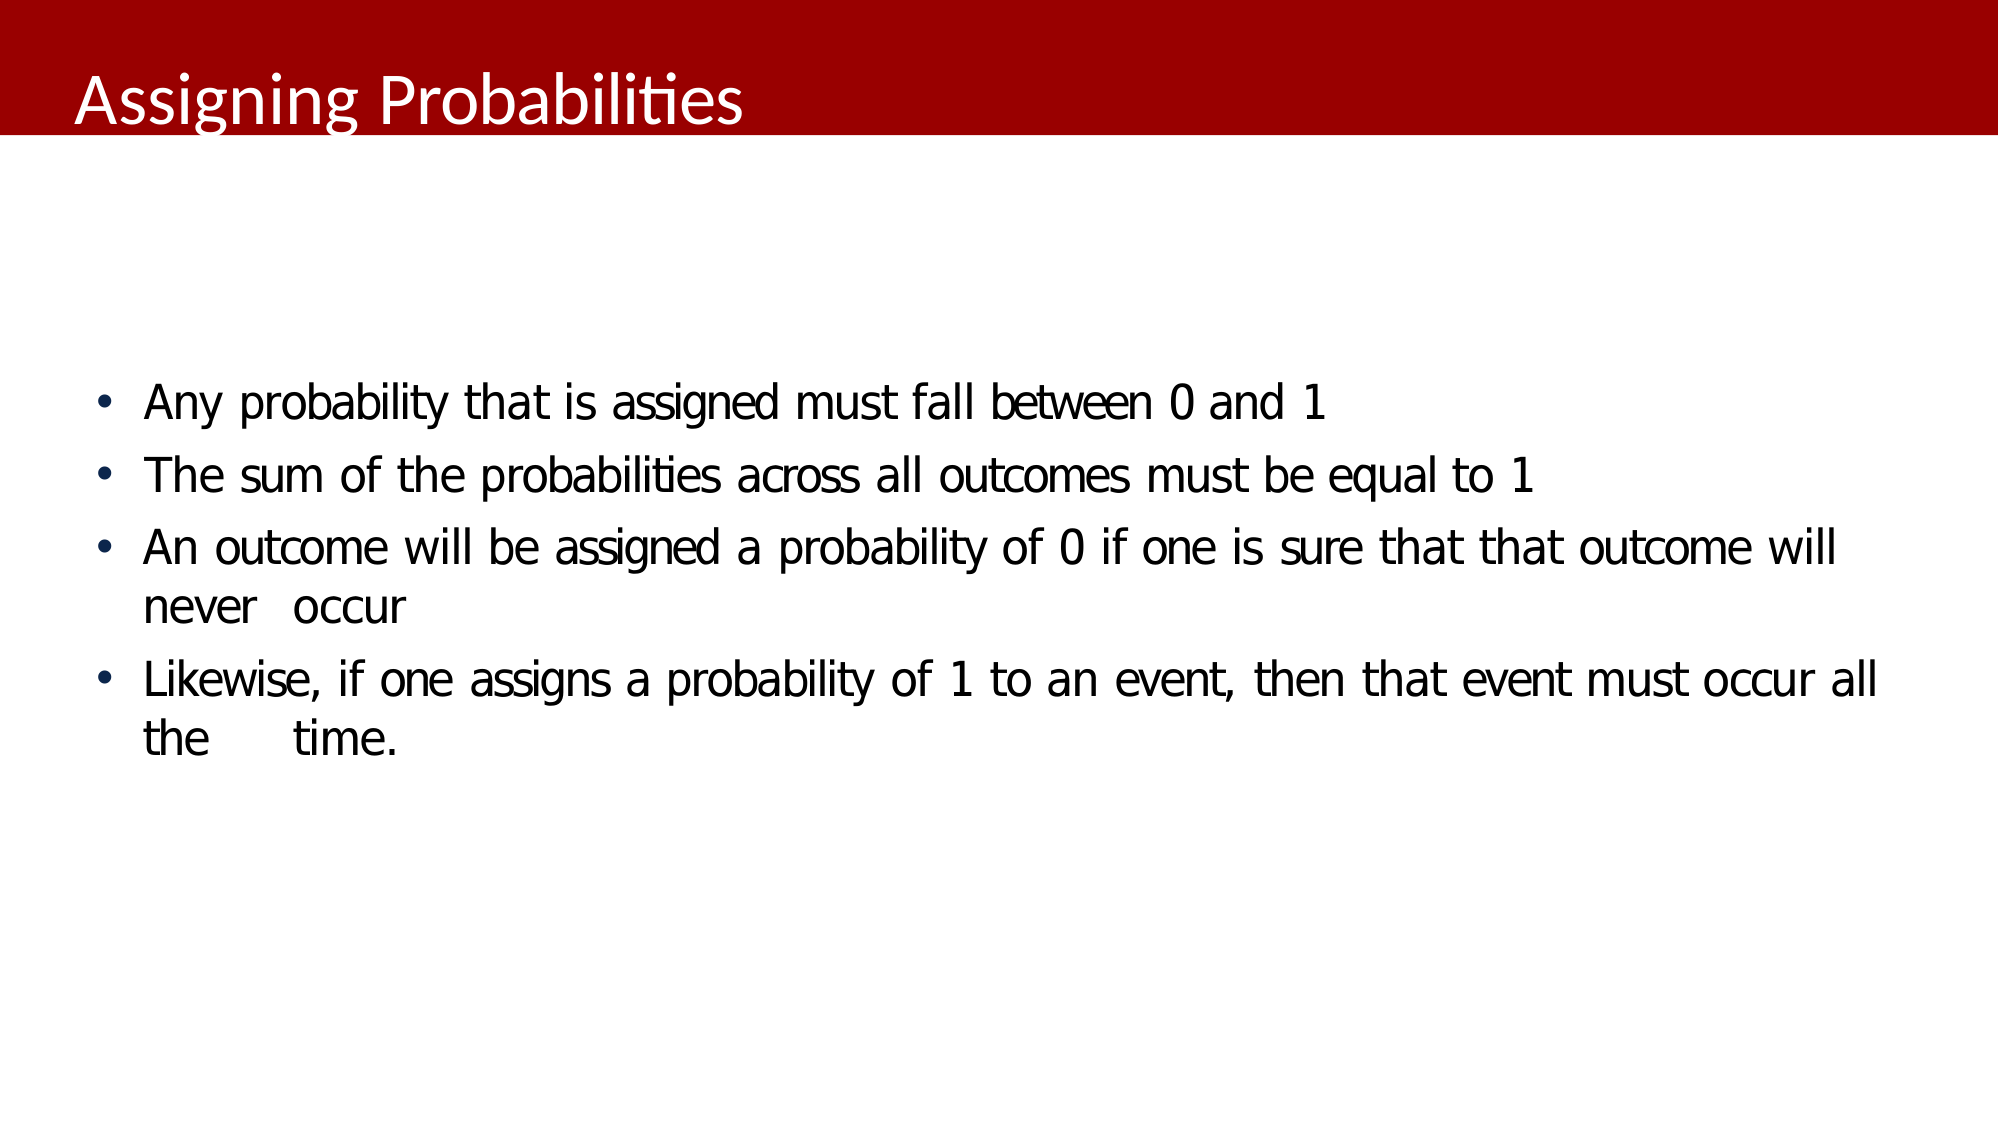

# Assigning Probabilities
Any probability that is assigned must fall between 0 and 1
The sum of the probabilities across all outcomes must be equal to 1
An outcome will be assigned a probability of 0 if one is sure that that outcome will never 	occur
Likewise, if one assigns a probability of 1 to an event, then that event must occur all the 	time.
11 / 32